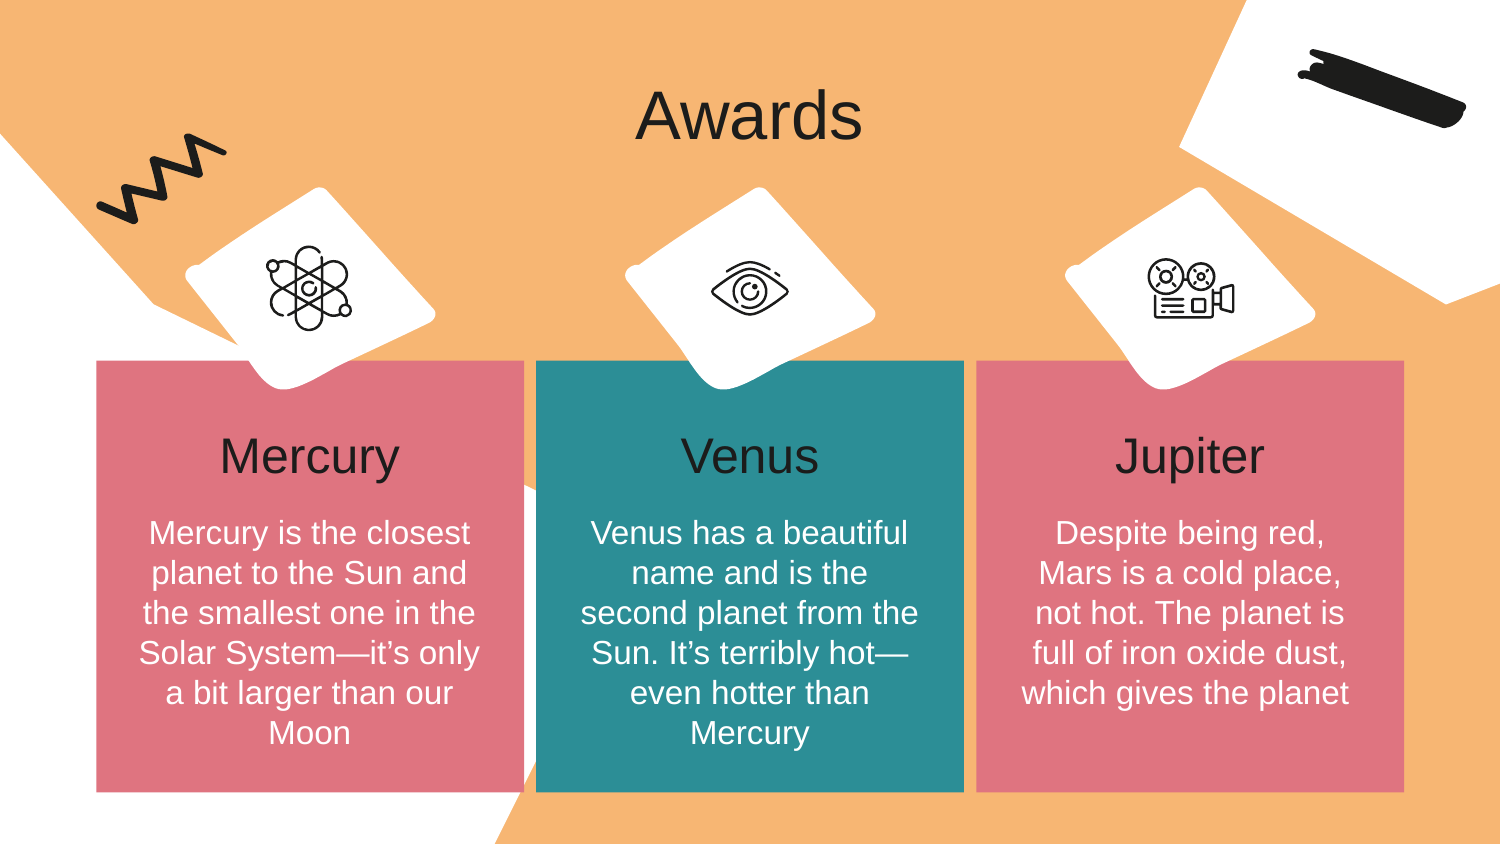

Awards

# Mercury
Venus
Jupiter
Mercury is the closest planet to the Sun and the smallest one in the Solar System—it’s only a bit larger than our Moon
Venus has a beautiful name and is the second planet from the Sun. It’s terribly hot—even hotter than Mercury
Despite being red, Mars is a cold place, not hot. The planet is full of iron oxide dust, which gives the planet
40